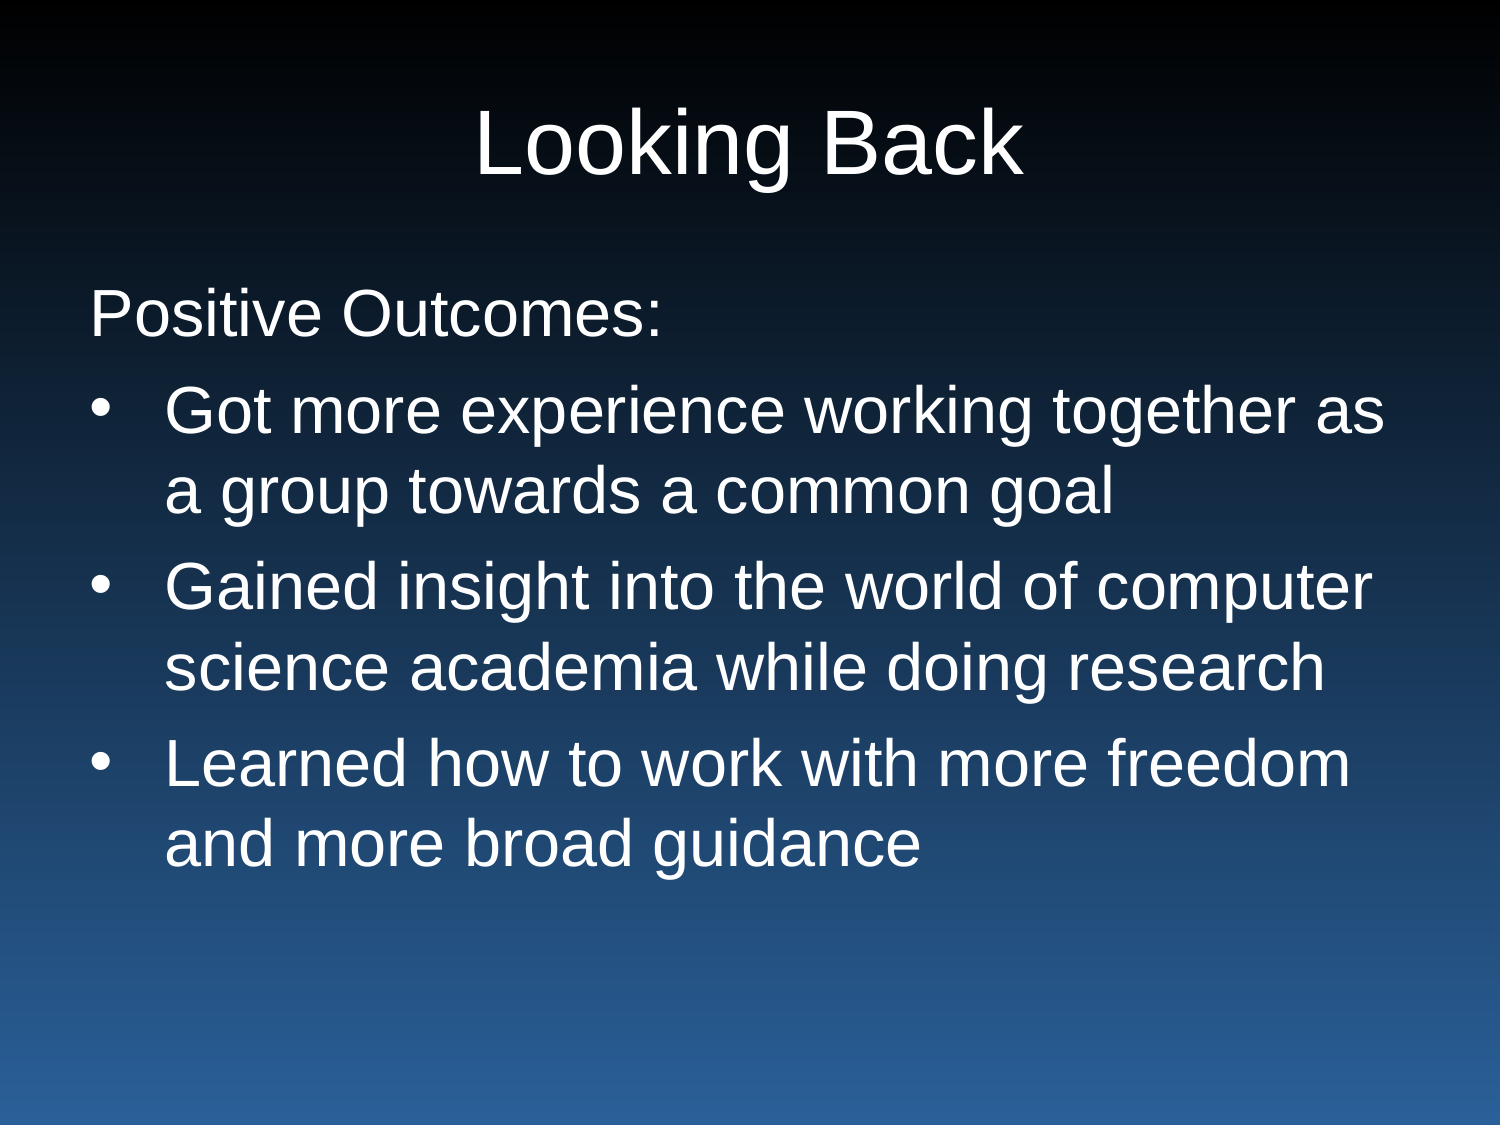

# Looking Back
Positive Outcomes:
Got more experience working together as a group towards a common goal
Gained insight into the world of computer science academia while doing research
Learned how to work with more freedom and more broad guidance